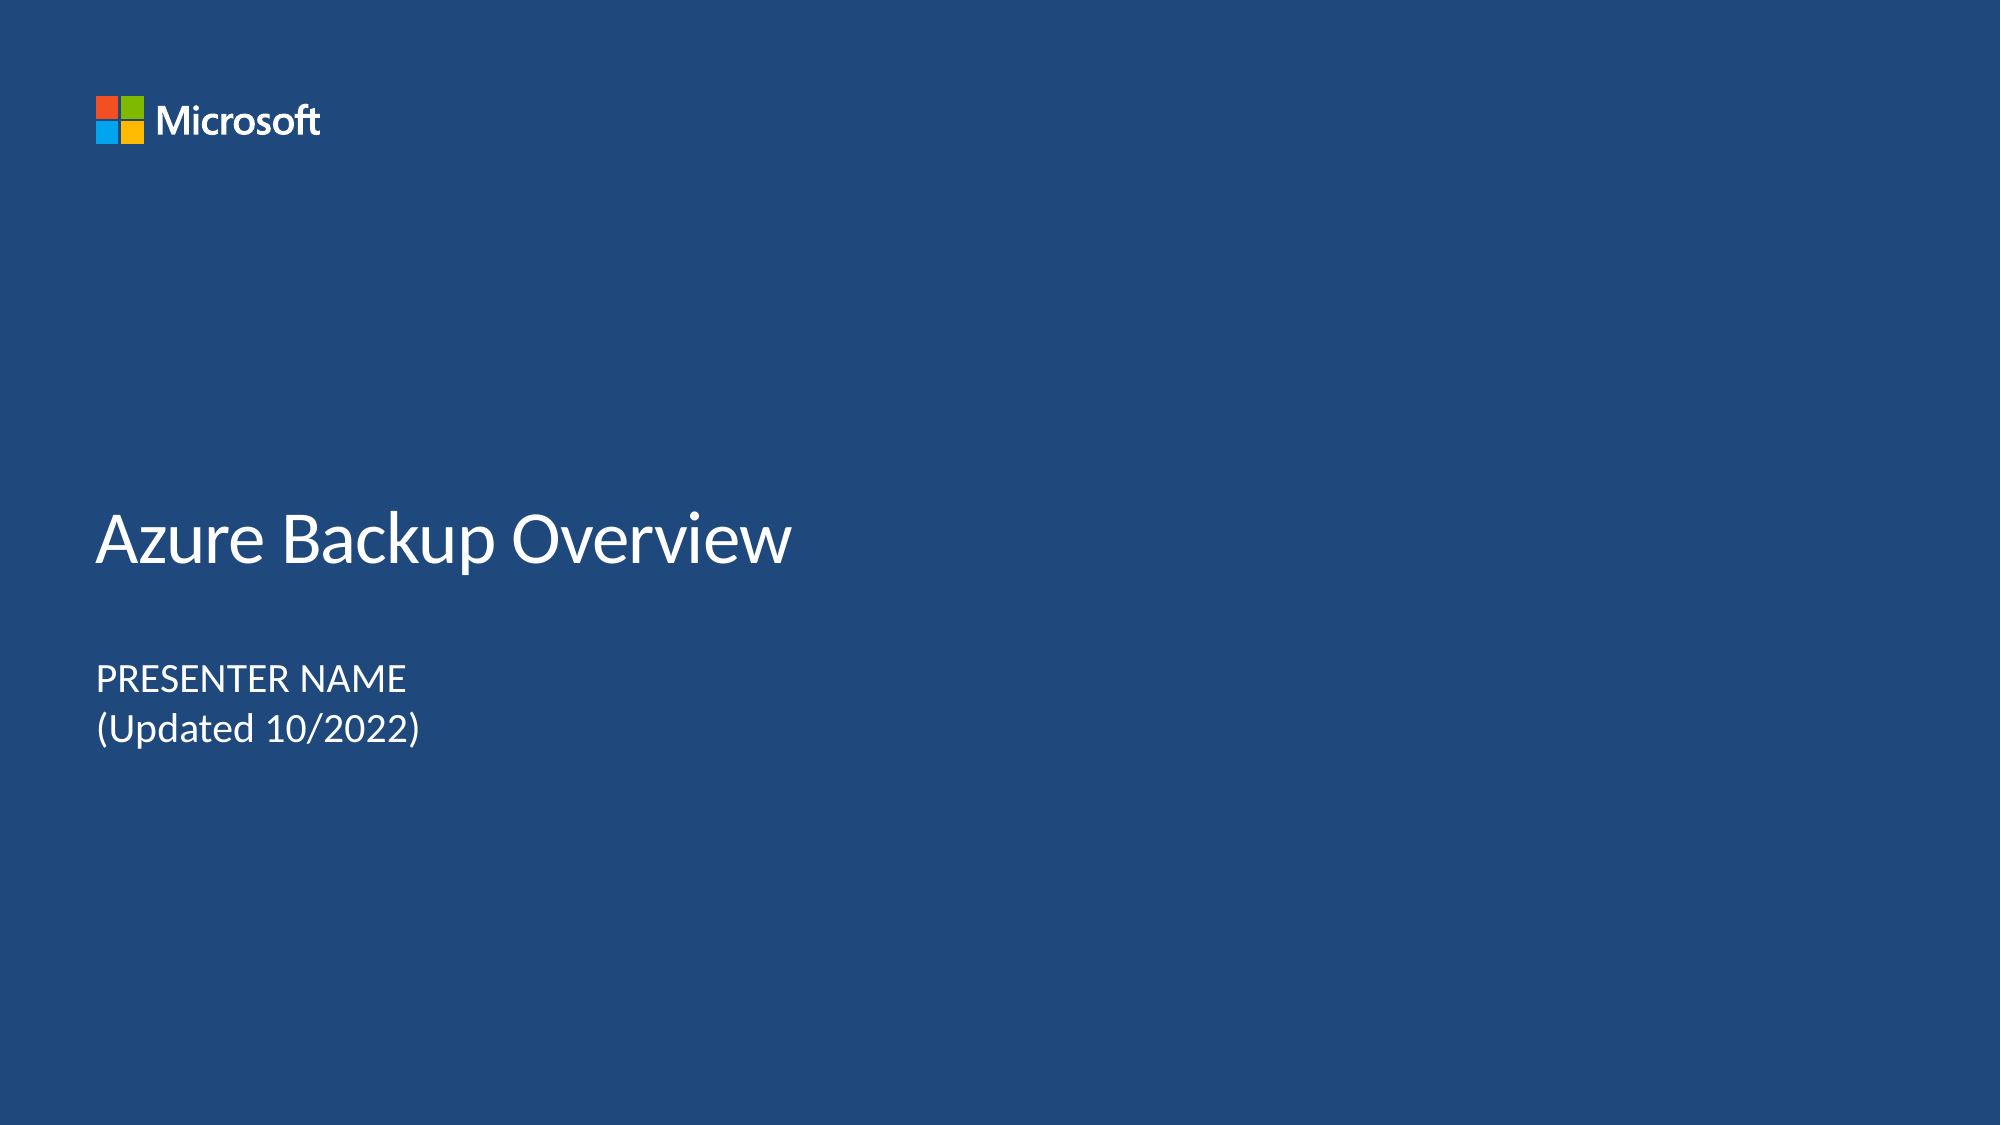

# Azure Backup Overview
PRESENTER NAME
(Updated 10/2022)